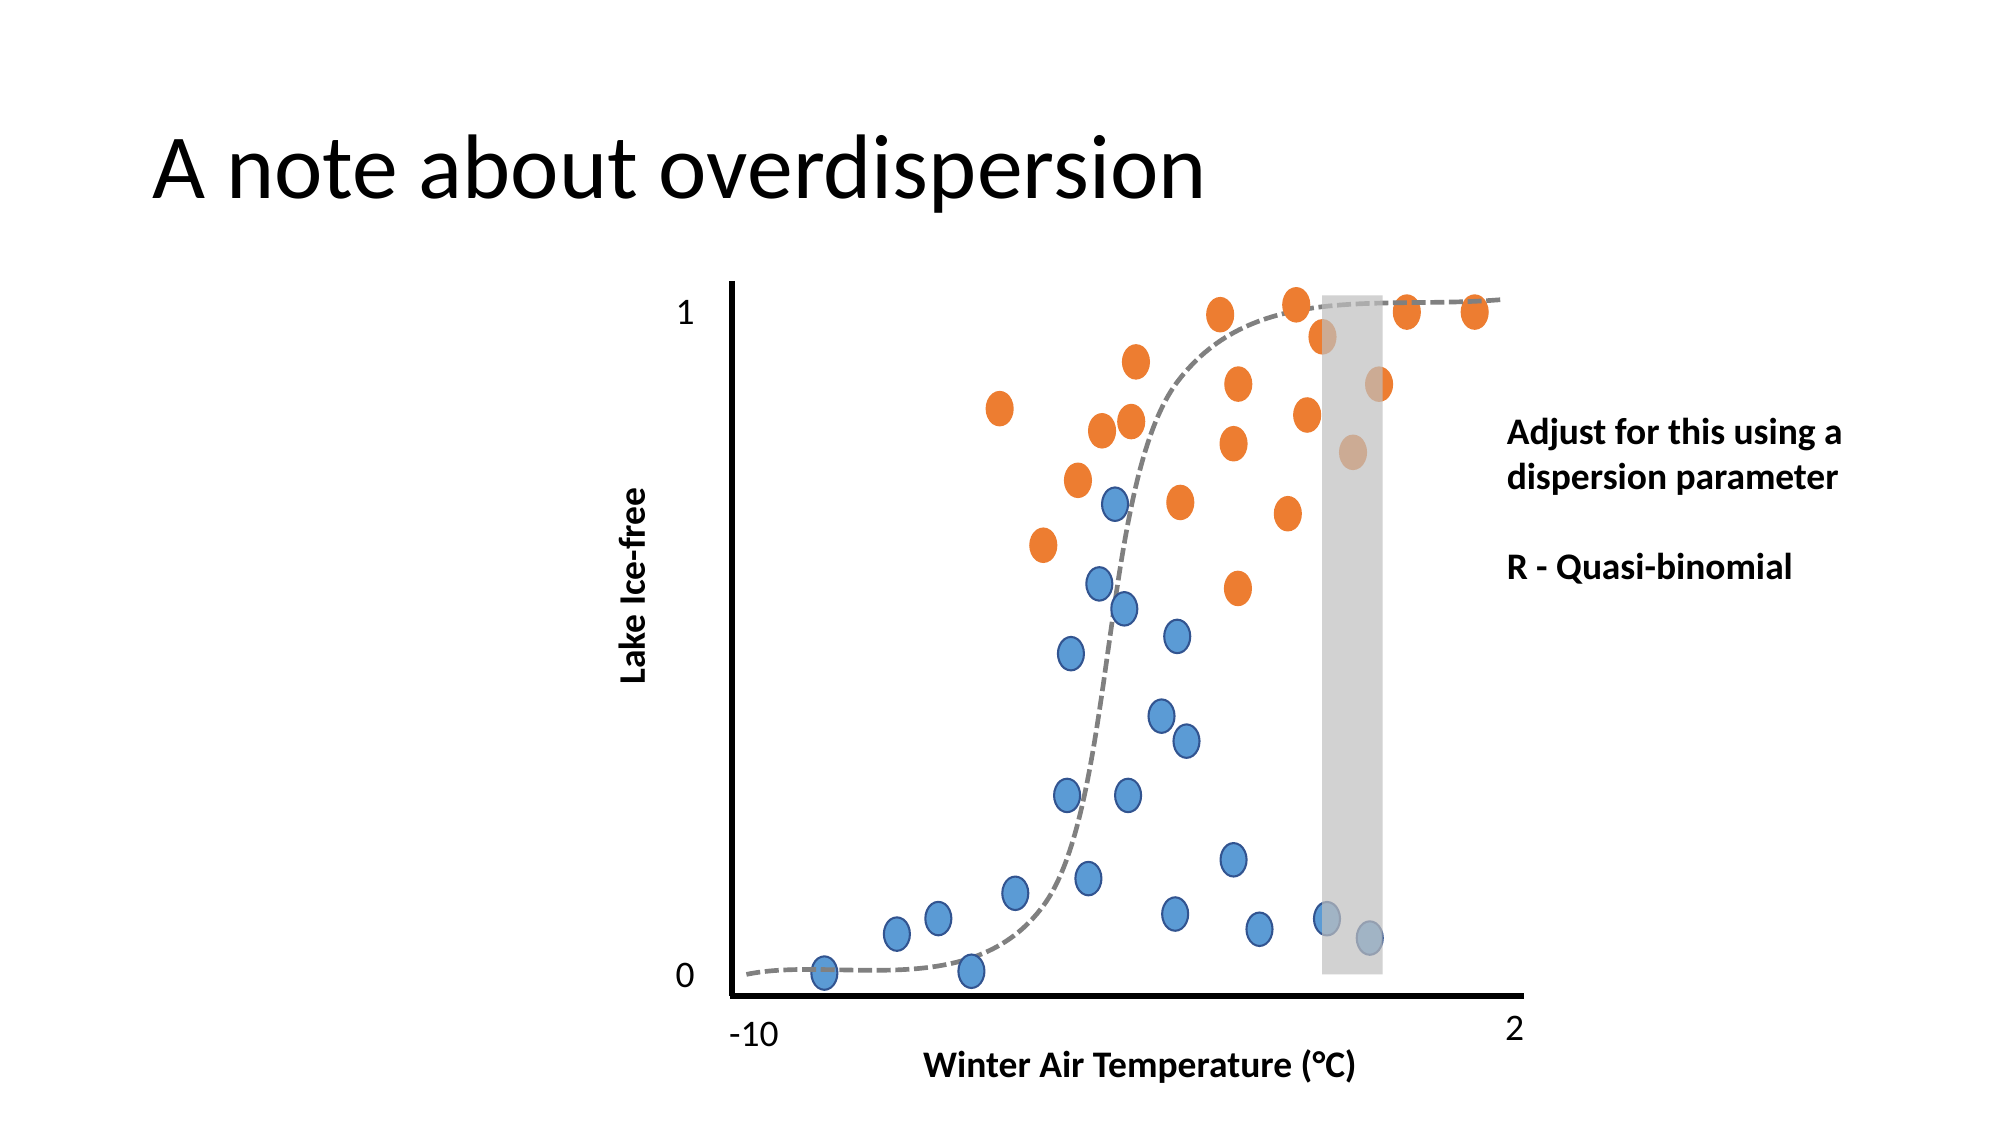

# A note about overdispersion
1

Adjust for this using a dispersion parameter

R - Quasi-binomial

Lake Ice-free

0

2
-10
Winter Air Temperature (°C)